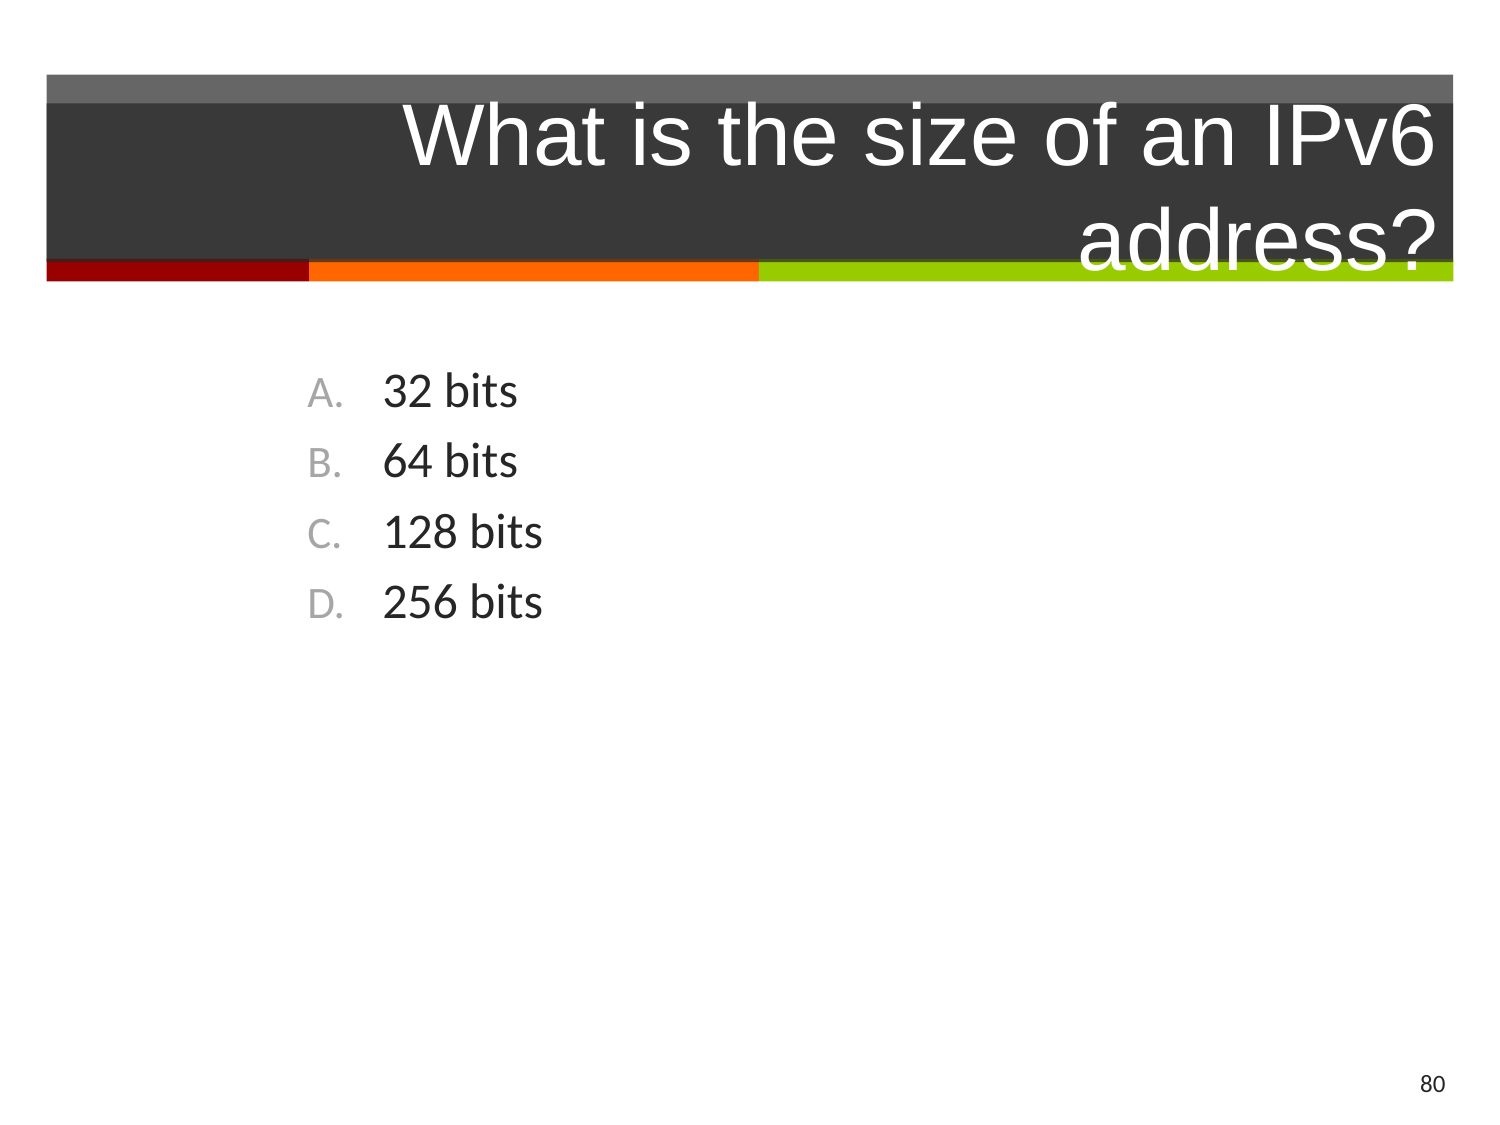

# What is the size of an IPv6 address?
32 bits
64 bits
128 bits
256 bits
80